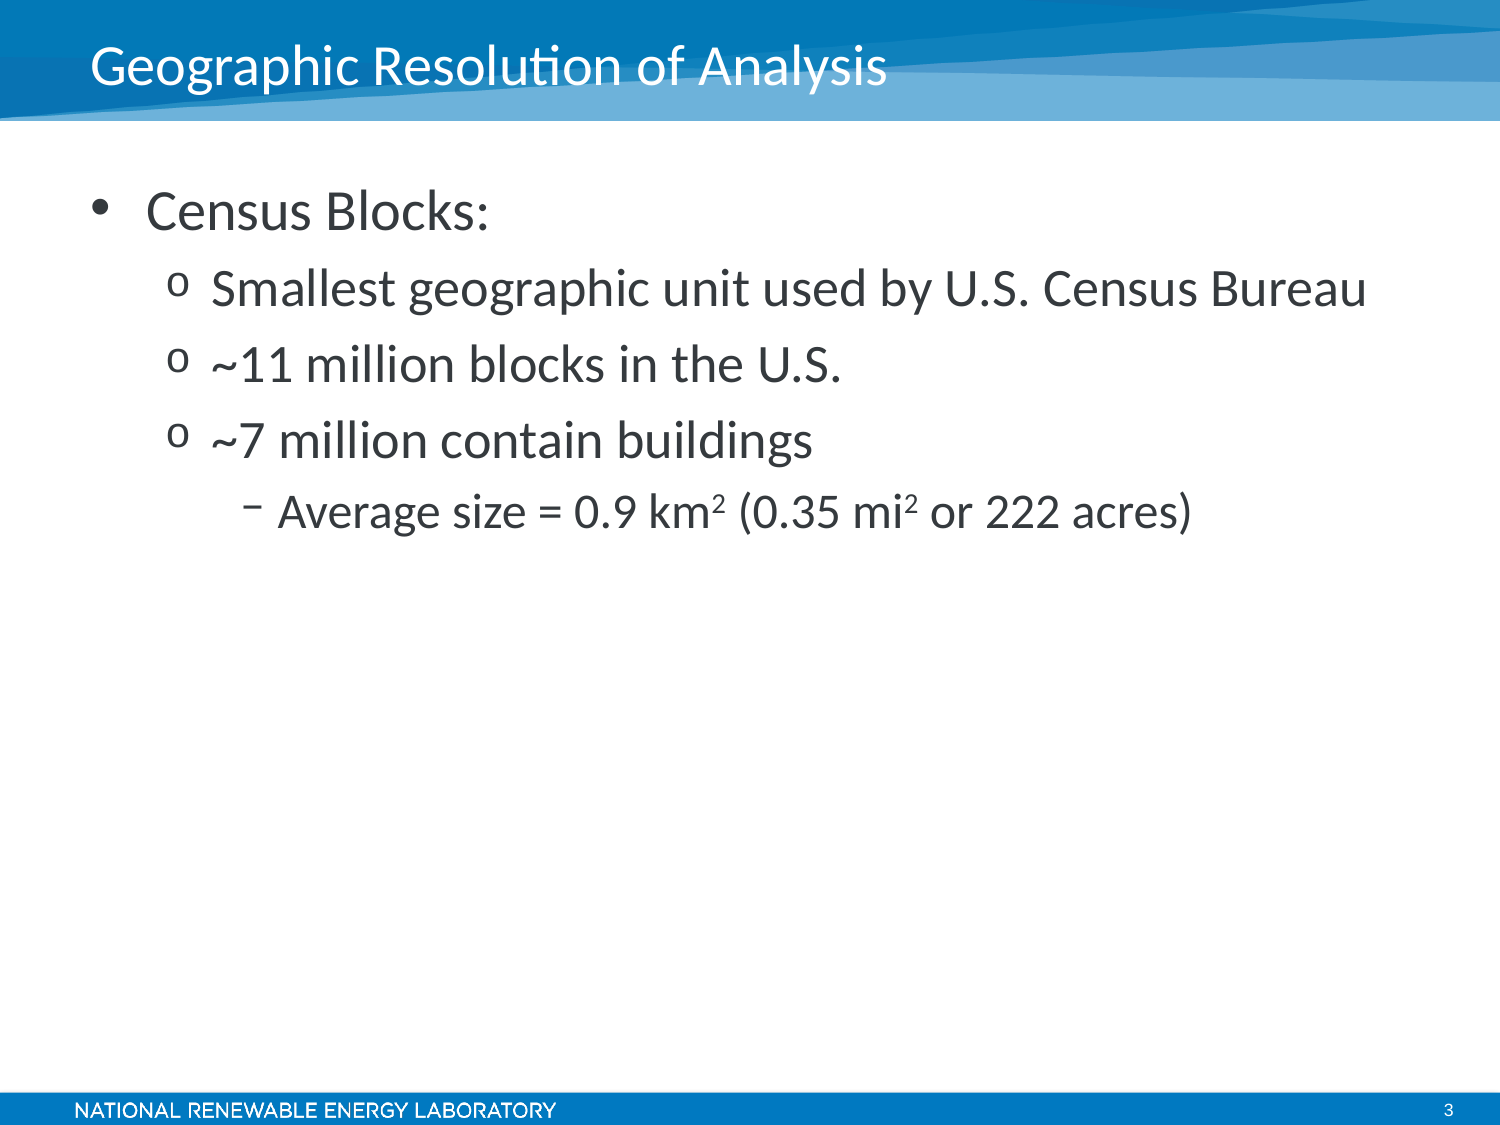

# Geographic Resolution of Analysis
Census Blocks:
Smallest geographic unit used by U.S. Census Bureau
~11 million blocks in the U.S.
~7 million contain buildings
Average size = 0.9 km2 (0.35 mi2 or 222 acres)